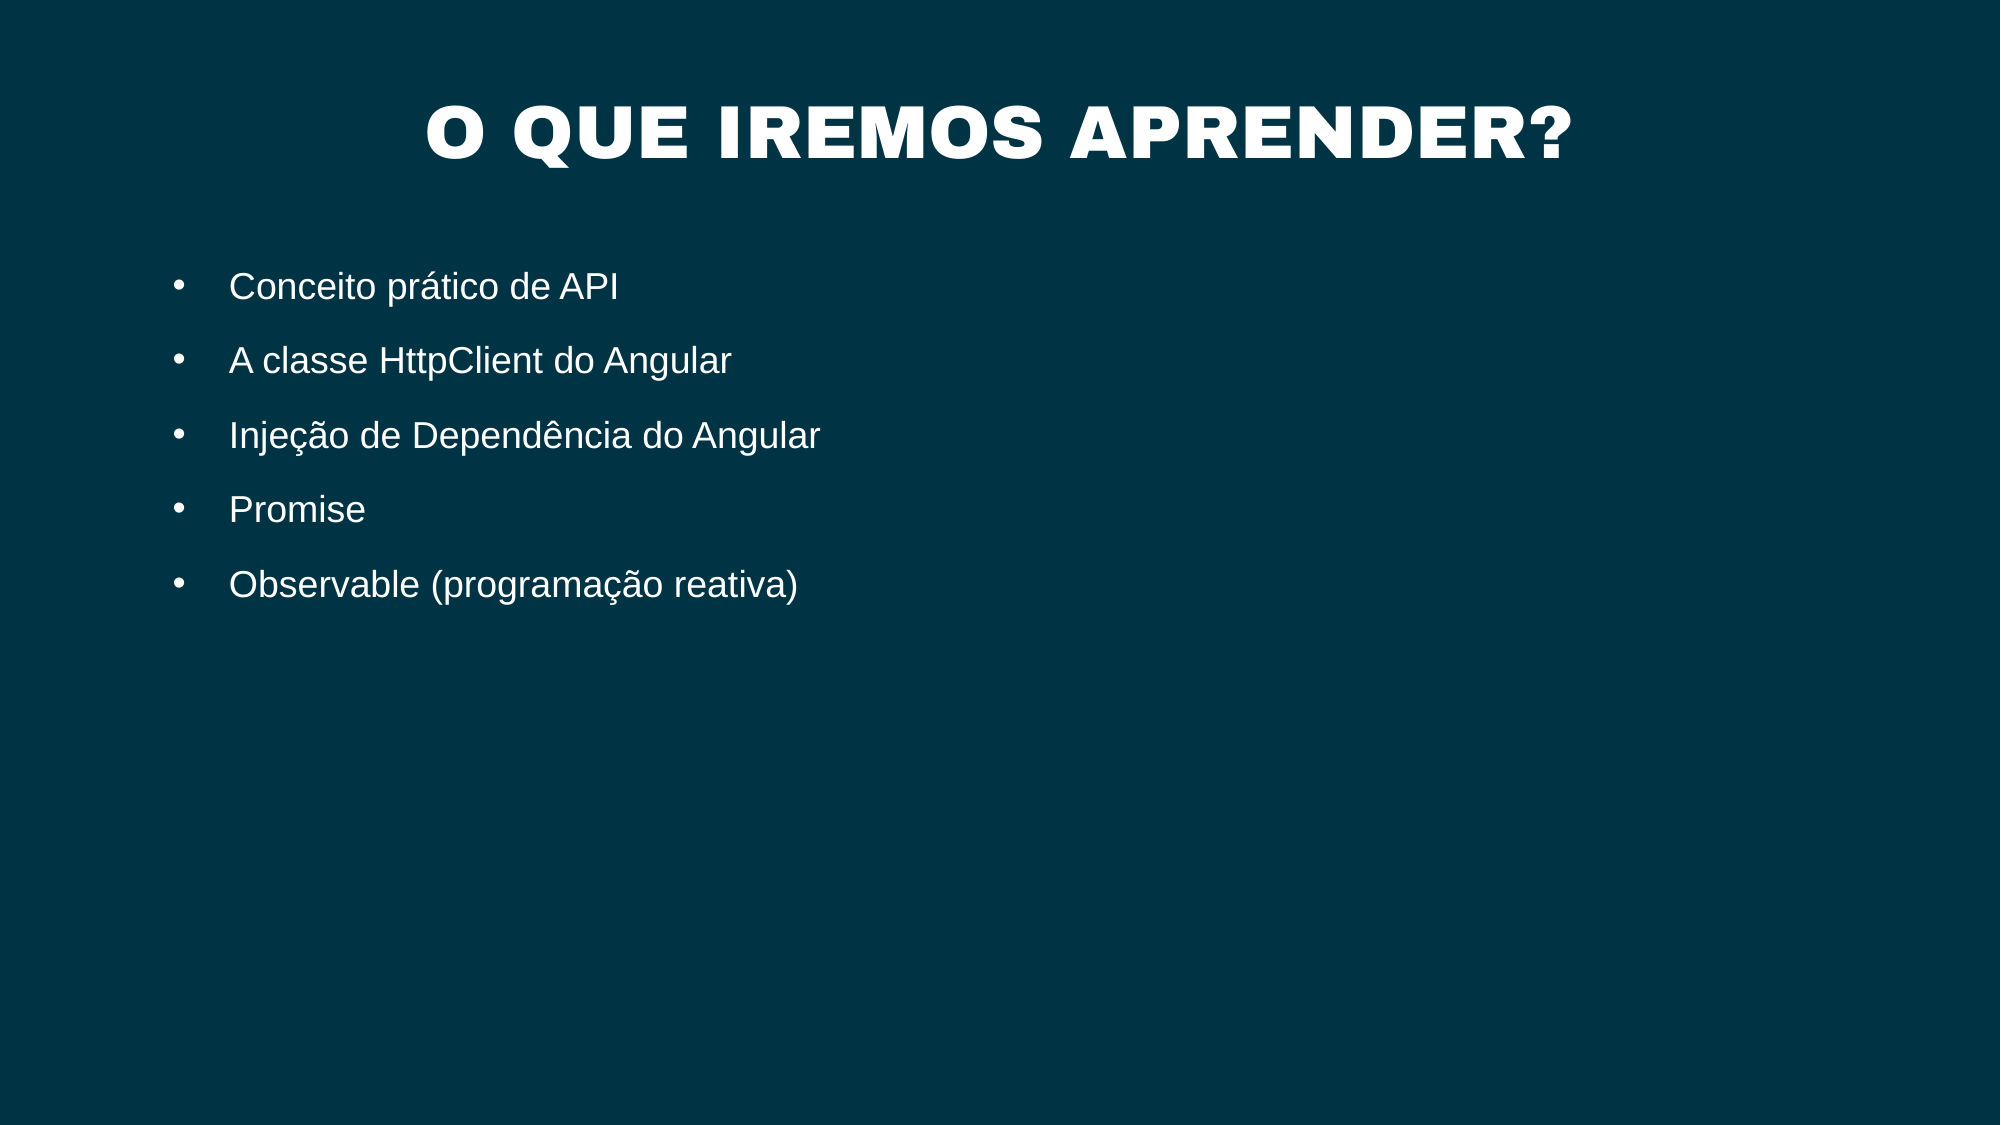

# O que iremos aprender?
Conceito prático de API
A classe HttpClient do Angular
Injeção de Dependência do Angular
Promise
Observable (programação reativa)